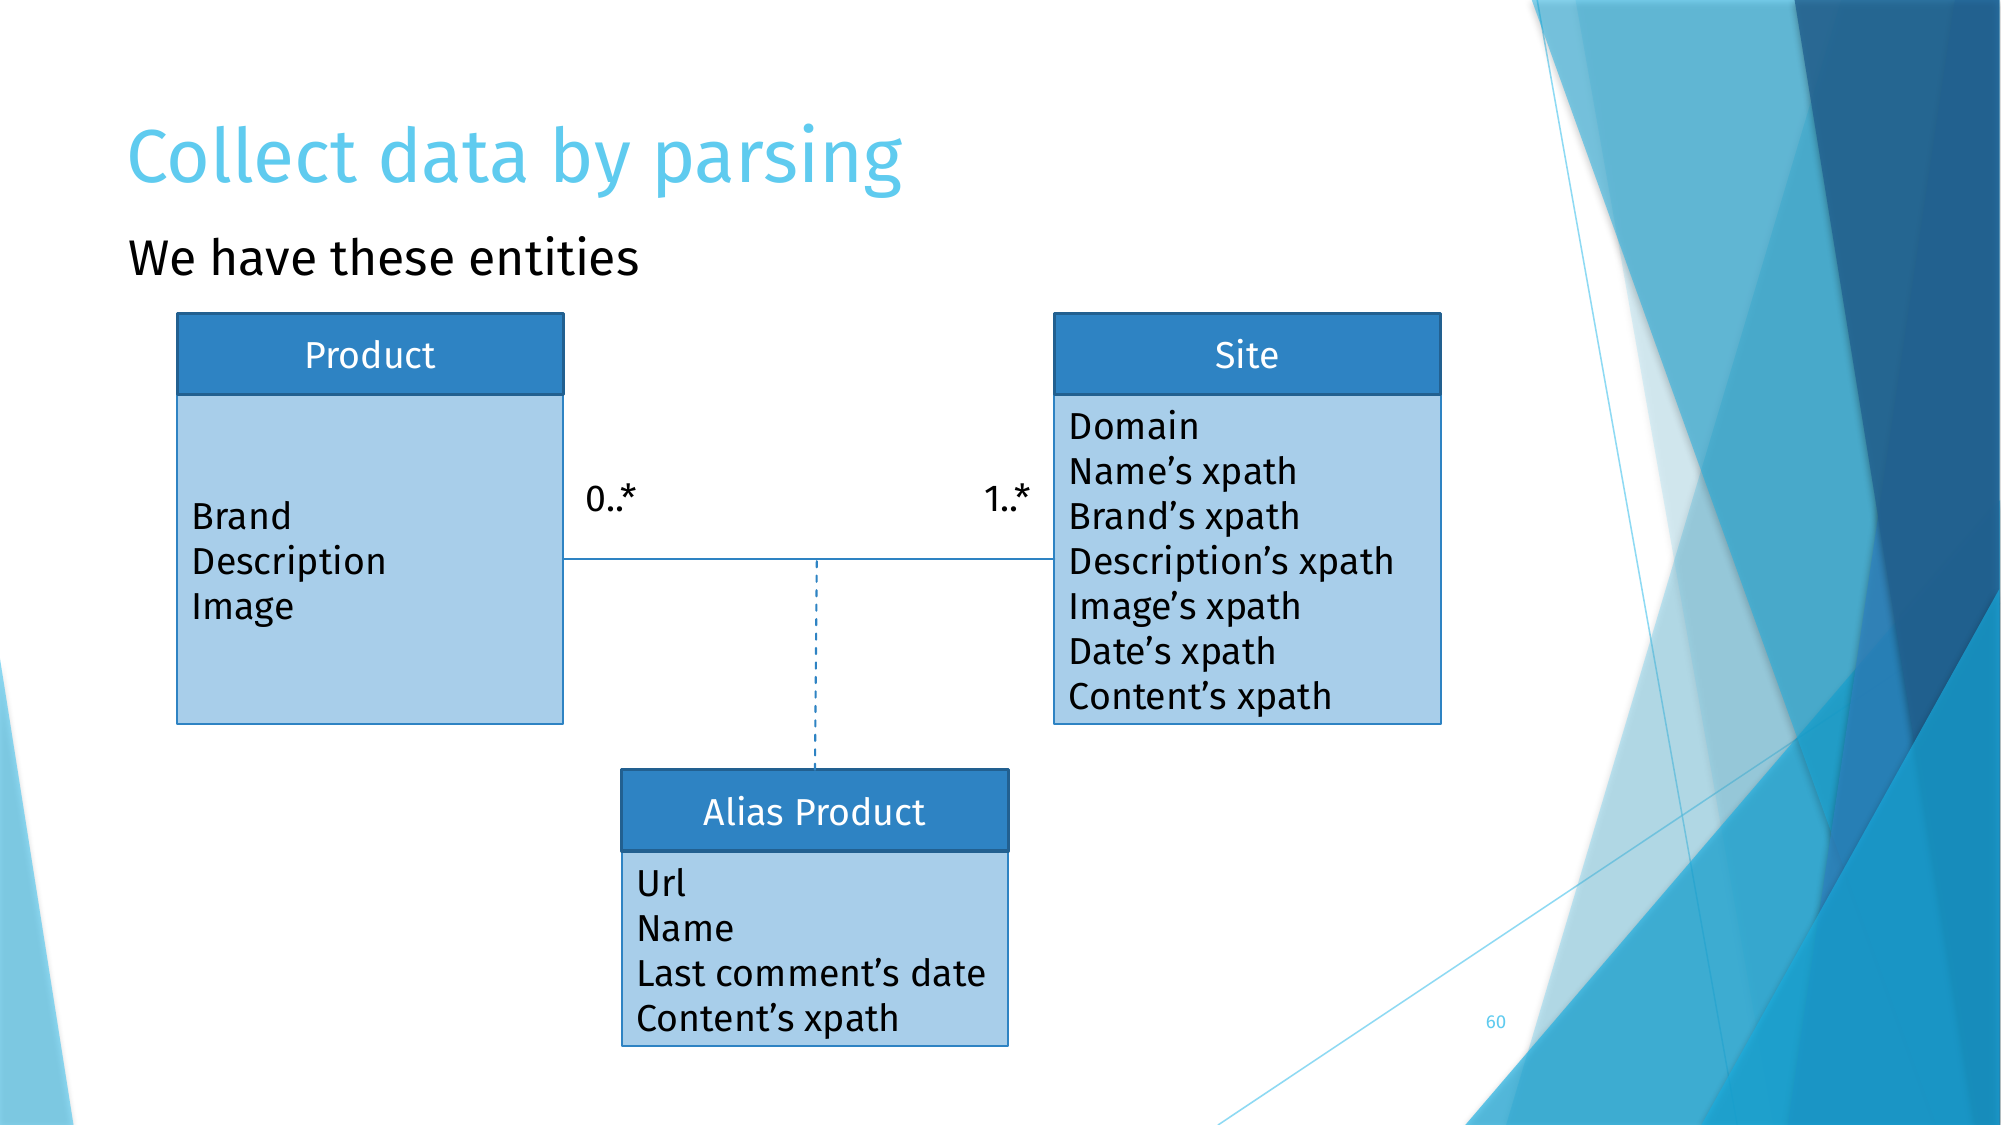

# Collect data by parsing
We have these entities
Product

Brand
Description
Image

Site
Domain
Name’s xpath
Brand’s xpath
Description’s xpath
Image’s xpath
Date’s xpath
Content’s xpath
0..*
1..*
Alias Product
Url
Name
Last comment’s date
Content’s xpath
60